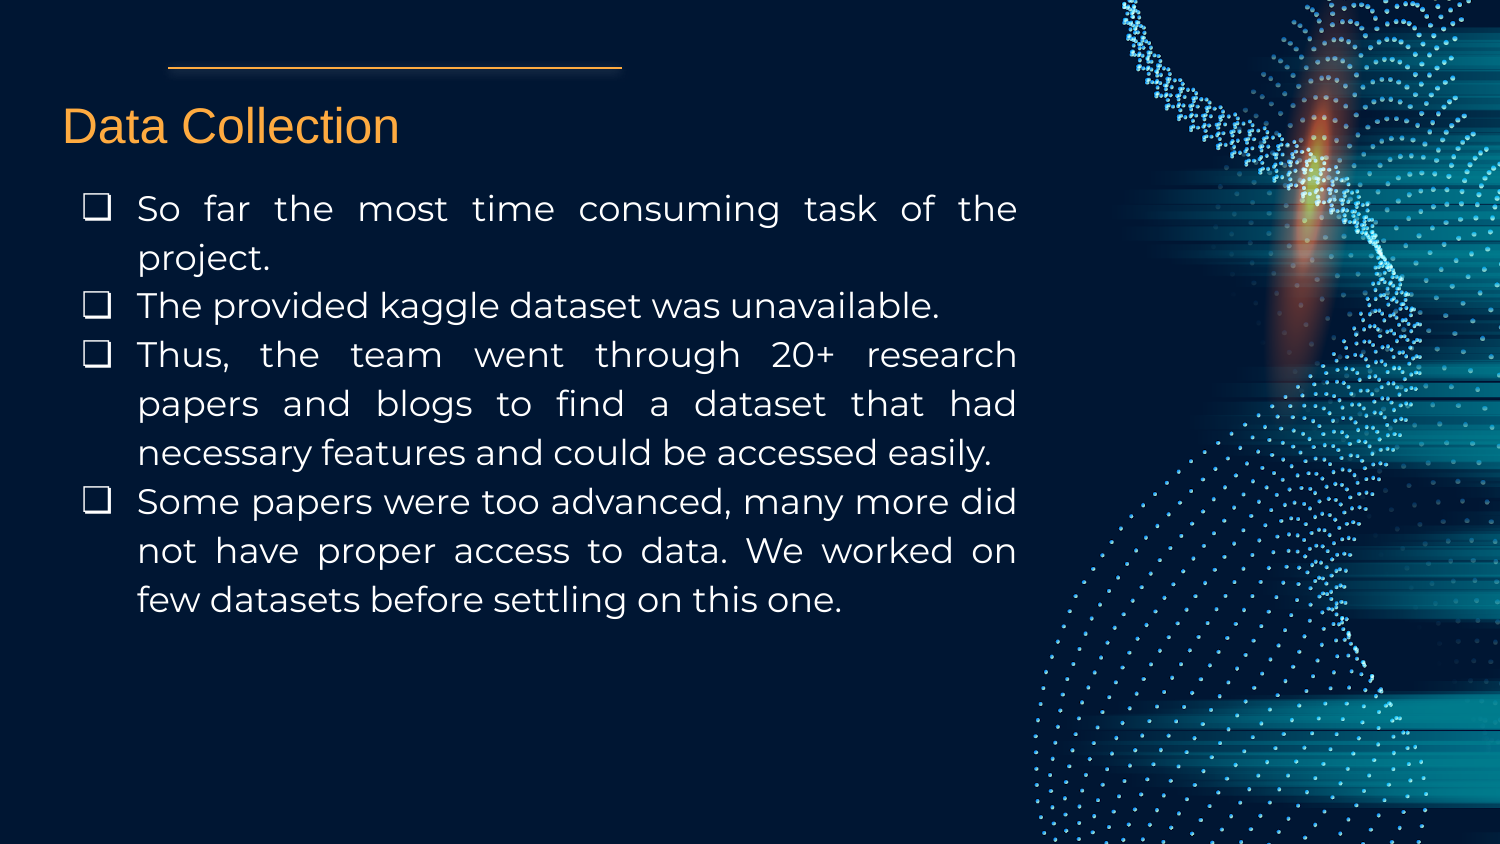

# Data Collection
So far the most time consuming task of the project.
The provided kaggle dataset was unavailable.
Thus, the team went through 20+ research papers and blogs to find a dataset that had necessary features and could be accessed easily.
Some papers were too advanced, many more did not have proper access to data. We worked on few datasets before settling on this one.